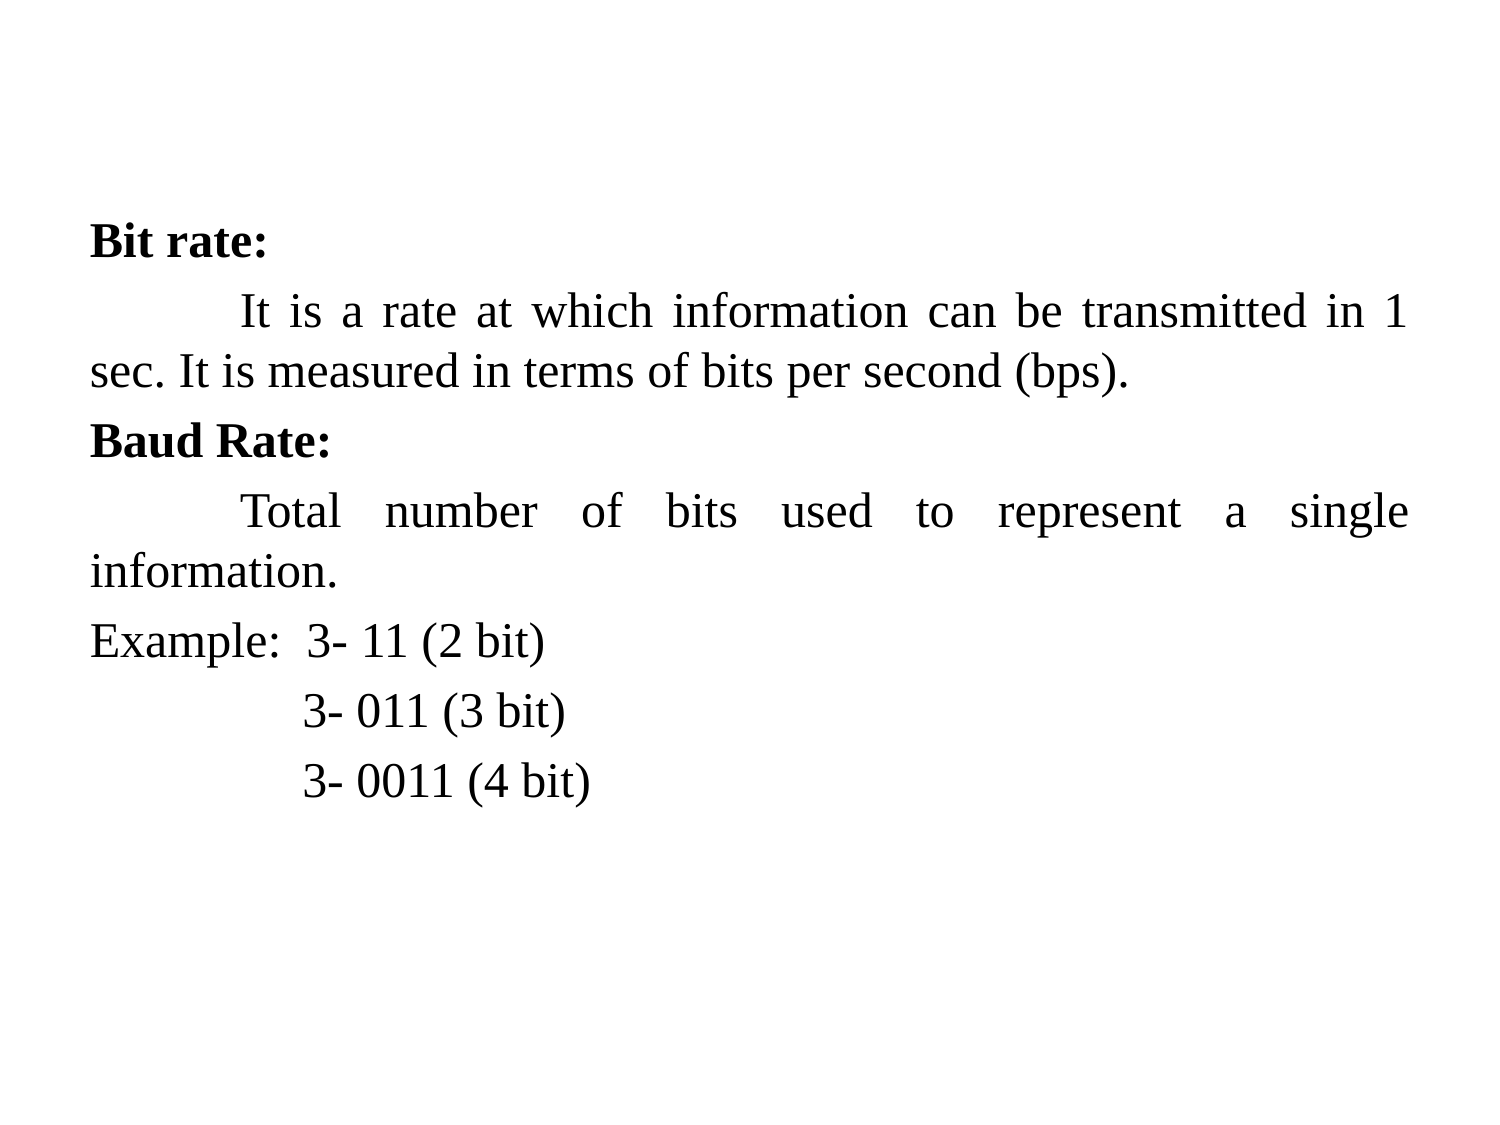

#
Bit rate:
	It is a rate at which information can be transmitted in 1 sec. It is measured in terms of bits per second (bps).
Baud Rate:
	Total number of bits used to represent a single information.
Example:  3- 11 (2 bit)
	     3- 011 (3 bit)
	     3- 0011 (4 bit)